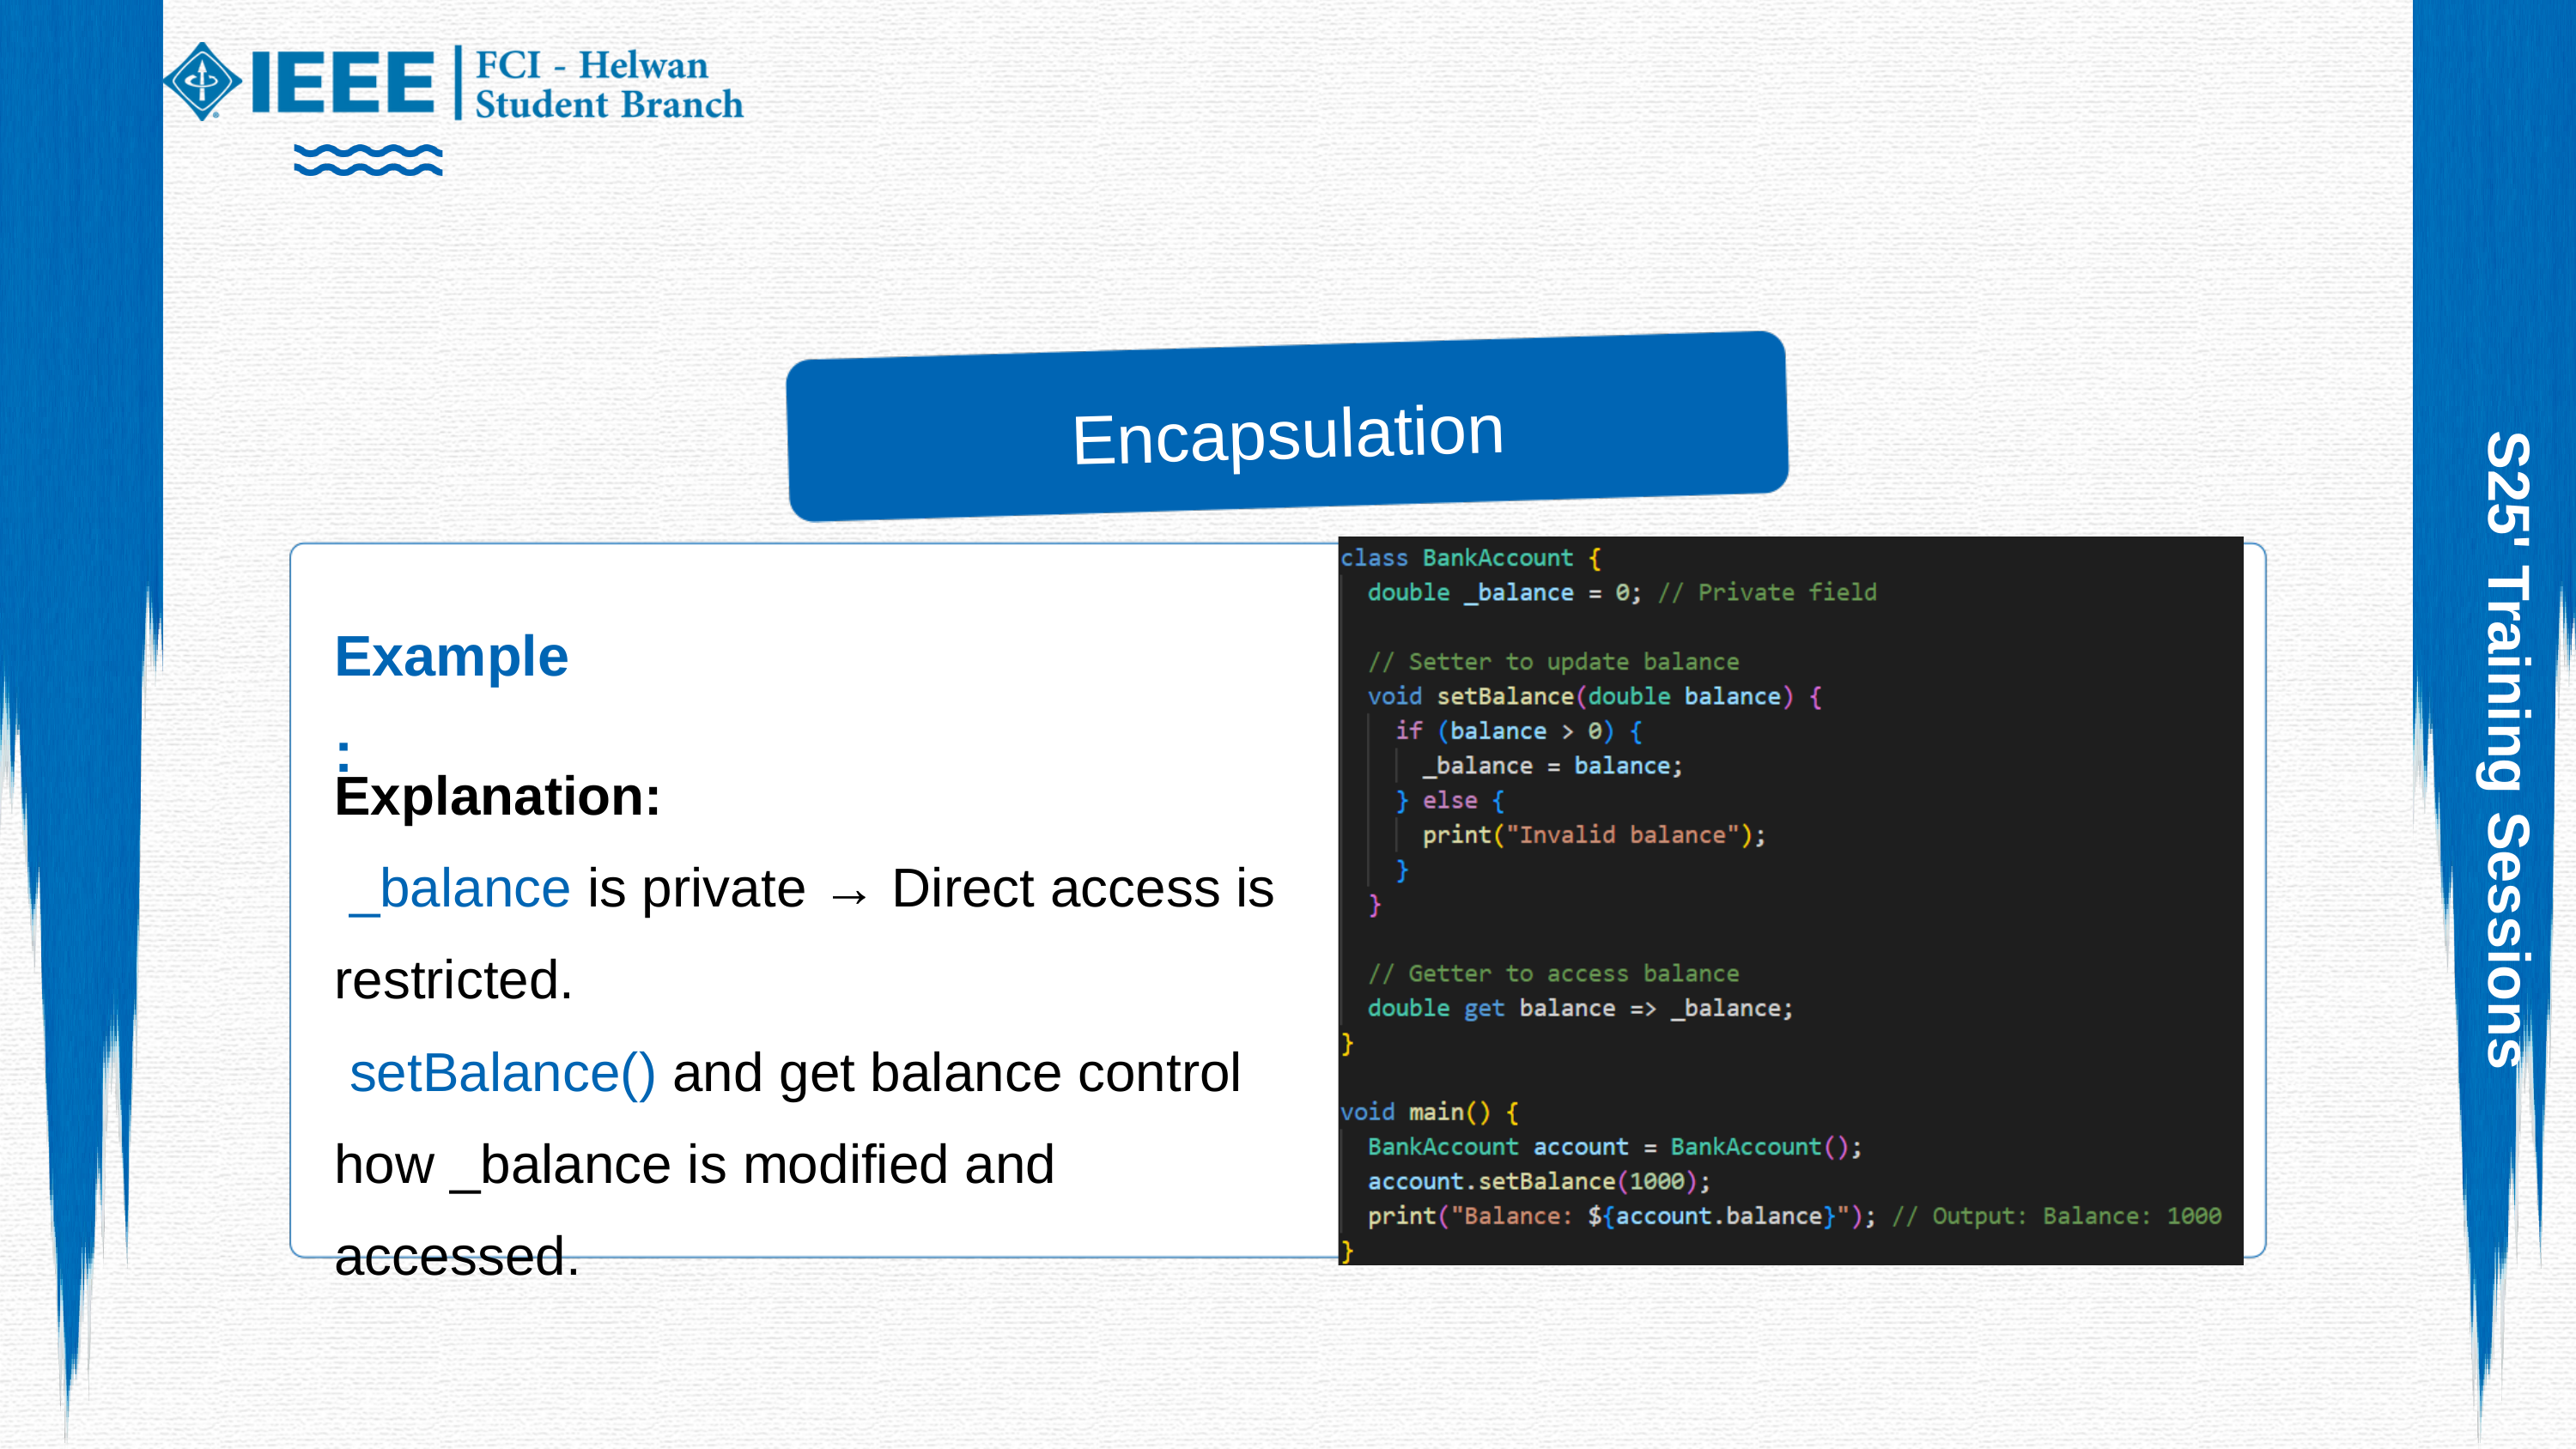

Encapsulation

Example:

S25' Training Sessions
Explanation:
 _balance is private → Direct access is restricted.
 setBalance() and get balance control how _balance is modified and accessed.